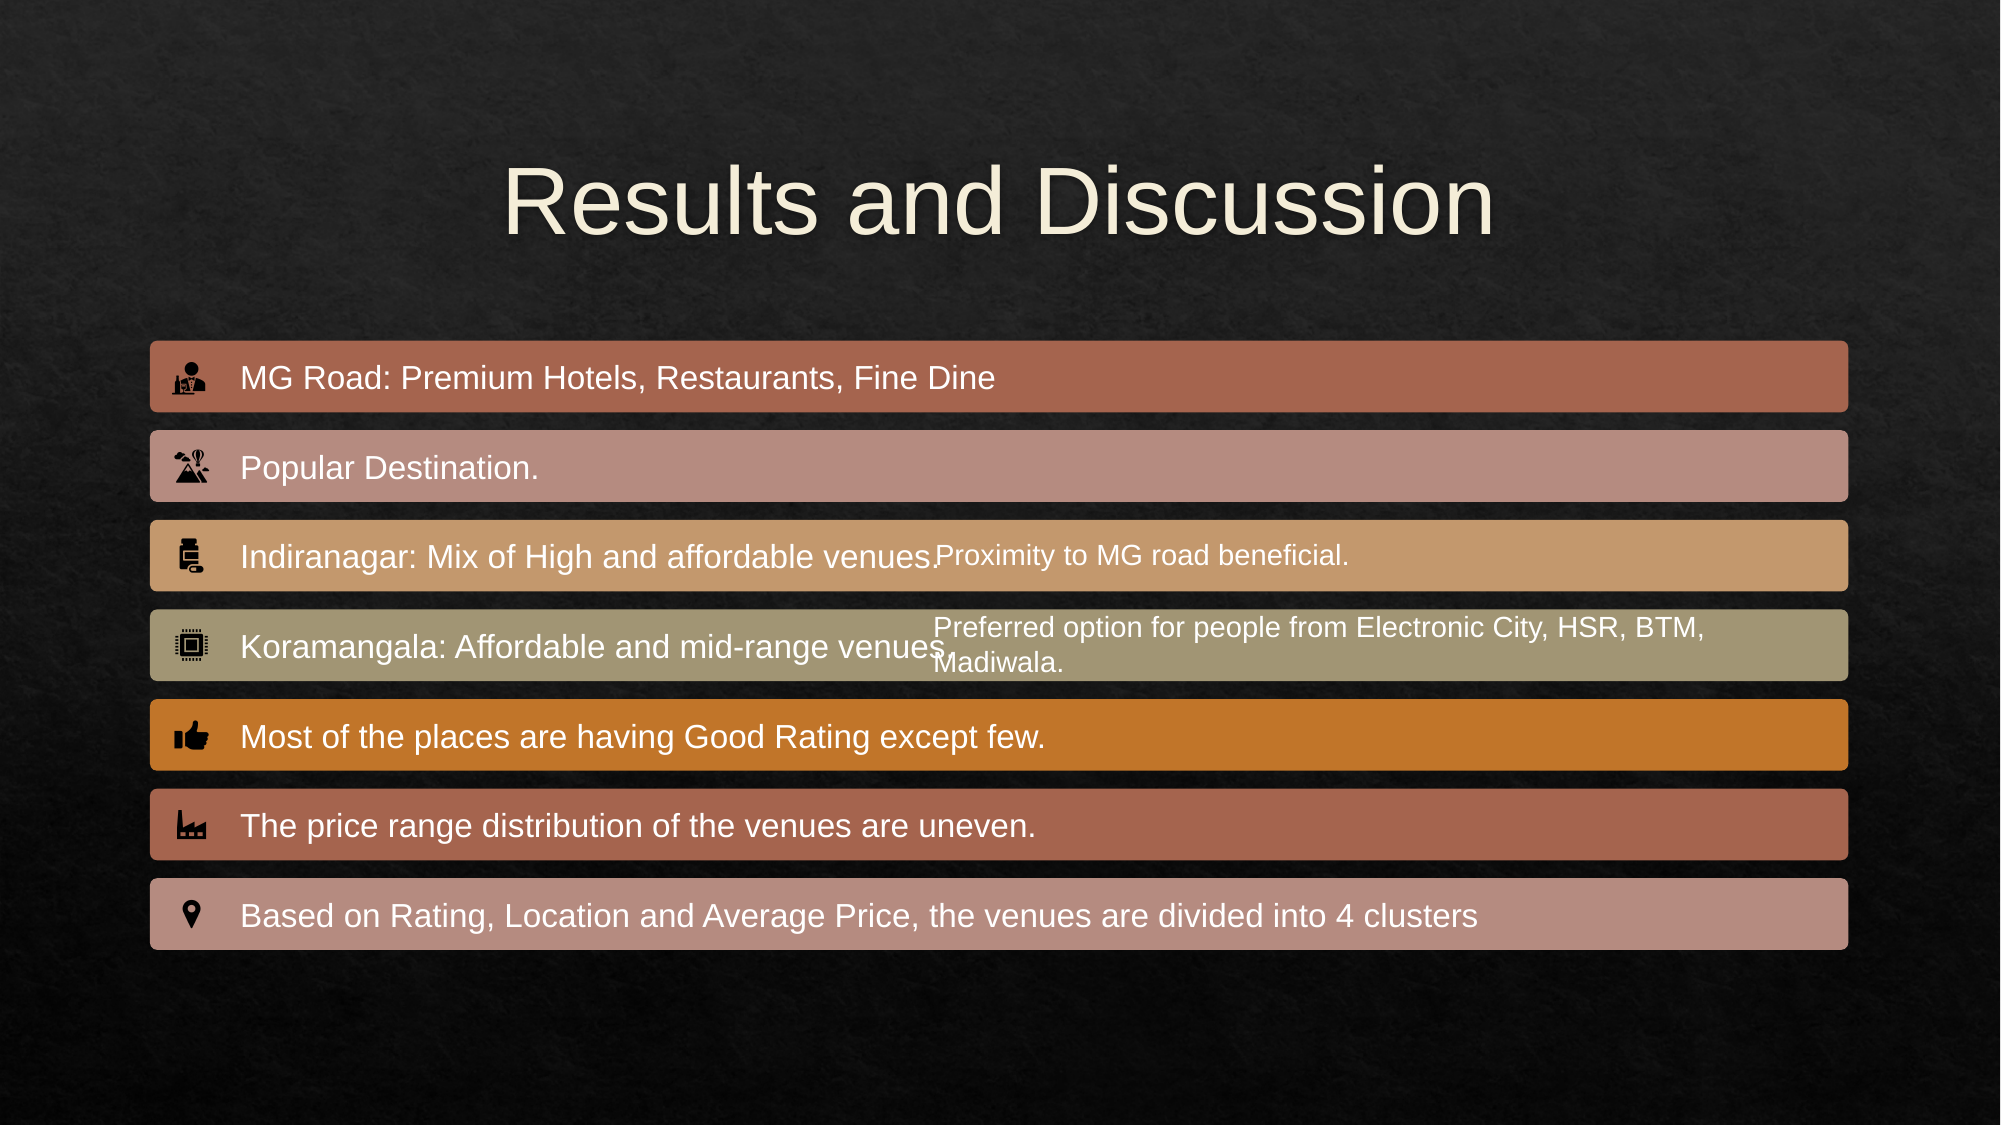

# Results and Discussion
MG Road: Premium Hotels, Restaurants, Fine Dine
Popular Destination.
Indiranagar: Mix of High and affordable venues.
Proximity to MG road beneficial.
Koramangala: Affordable and mid-range venues.
Preferred option for people from Electronic City, HSR, BTM, Madiwala.
Most of the places are having Good Rating except few.
The price range distribution of the venues are uneven.
Based on Rating, Location and Average Price, the venues are divided into 4 clusters